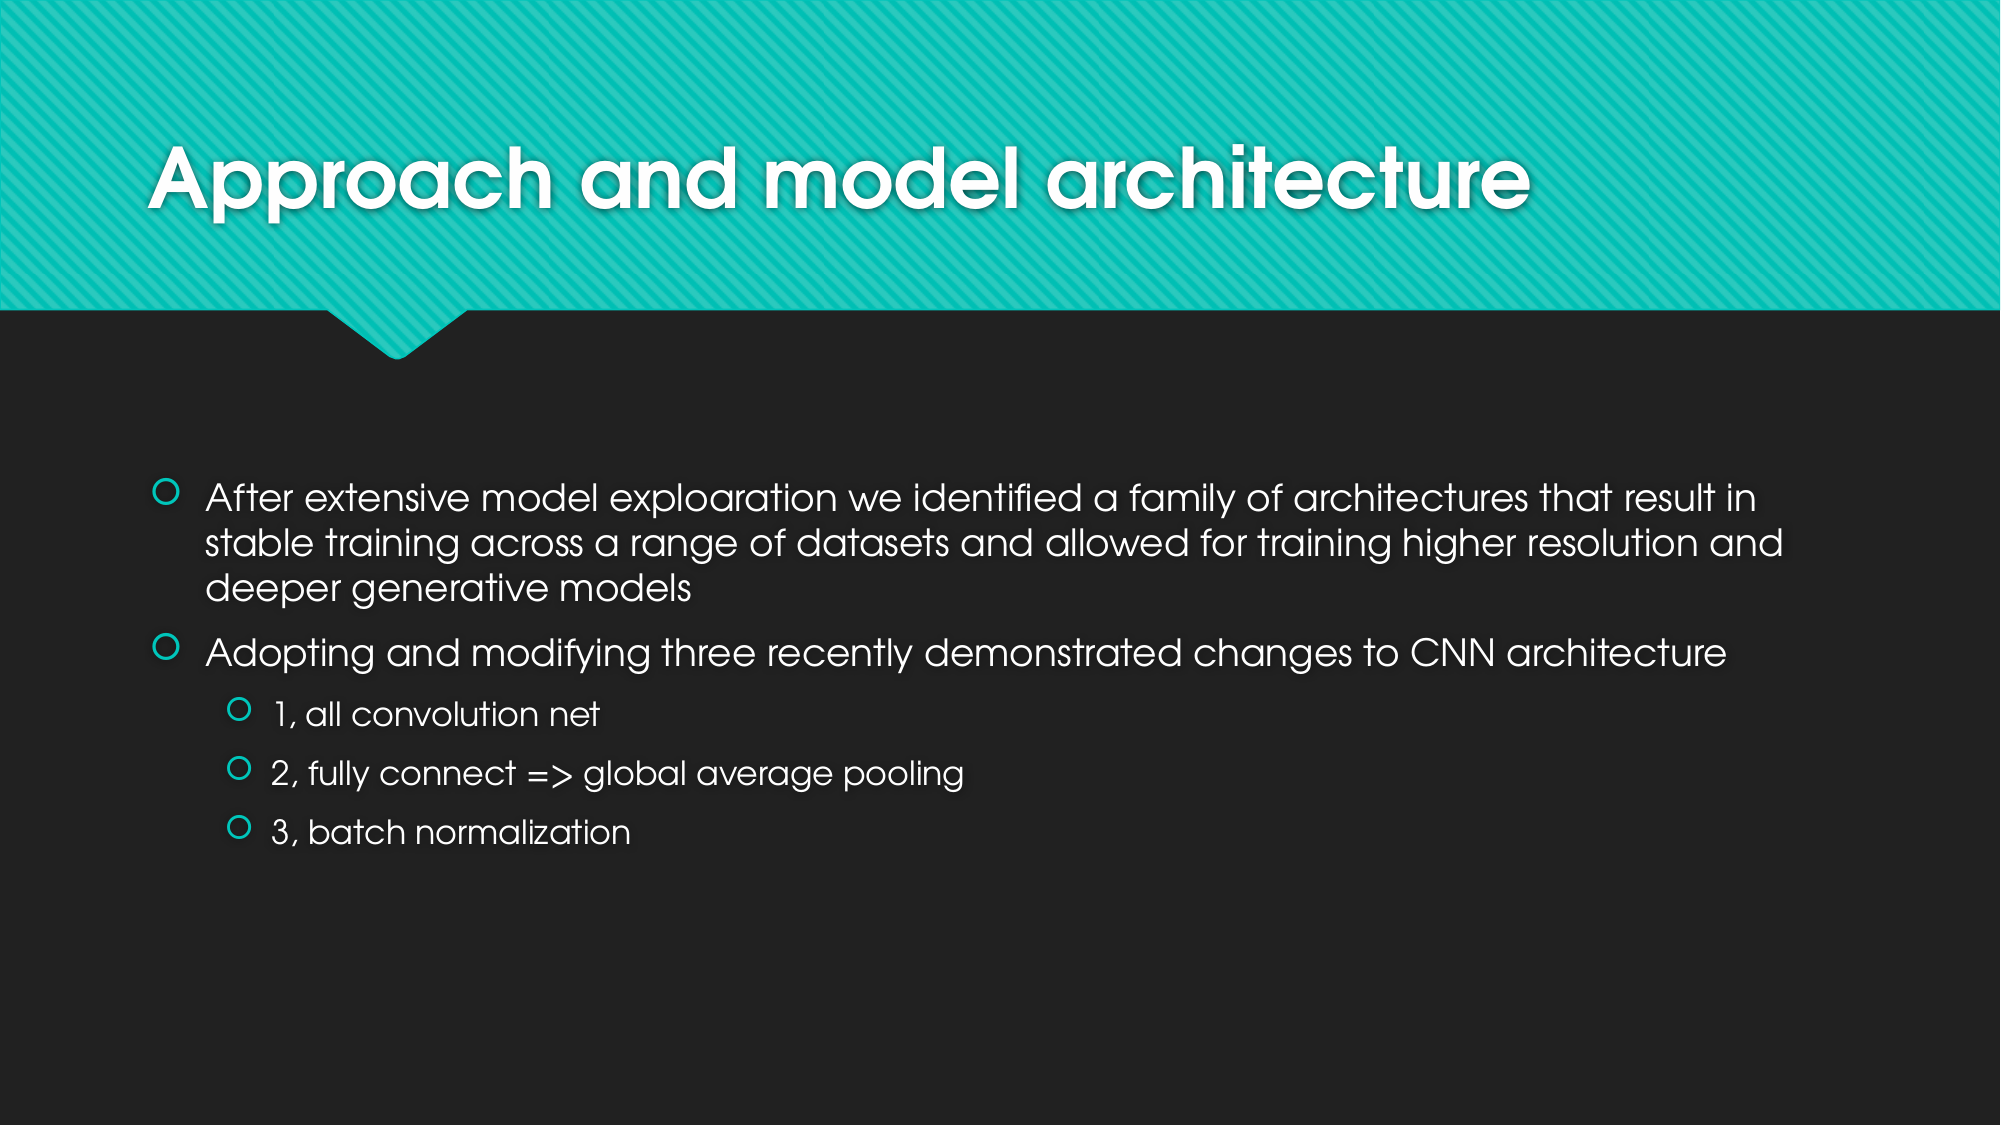

# Approach and model architecture
After extensive model exploaration we identified a family of architectures that result in stable training across a range of datasets and allowed for training higher resolution and deeper generative models
Adopting and modifying three recently demonstrated changes to CNN architecture
1, all convolution net
2, fully connect => global average pooling
3, batch normalization